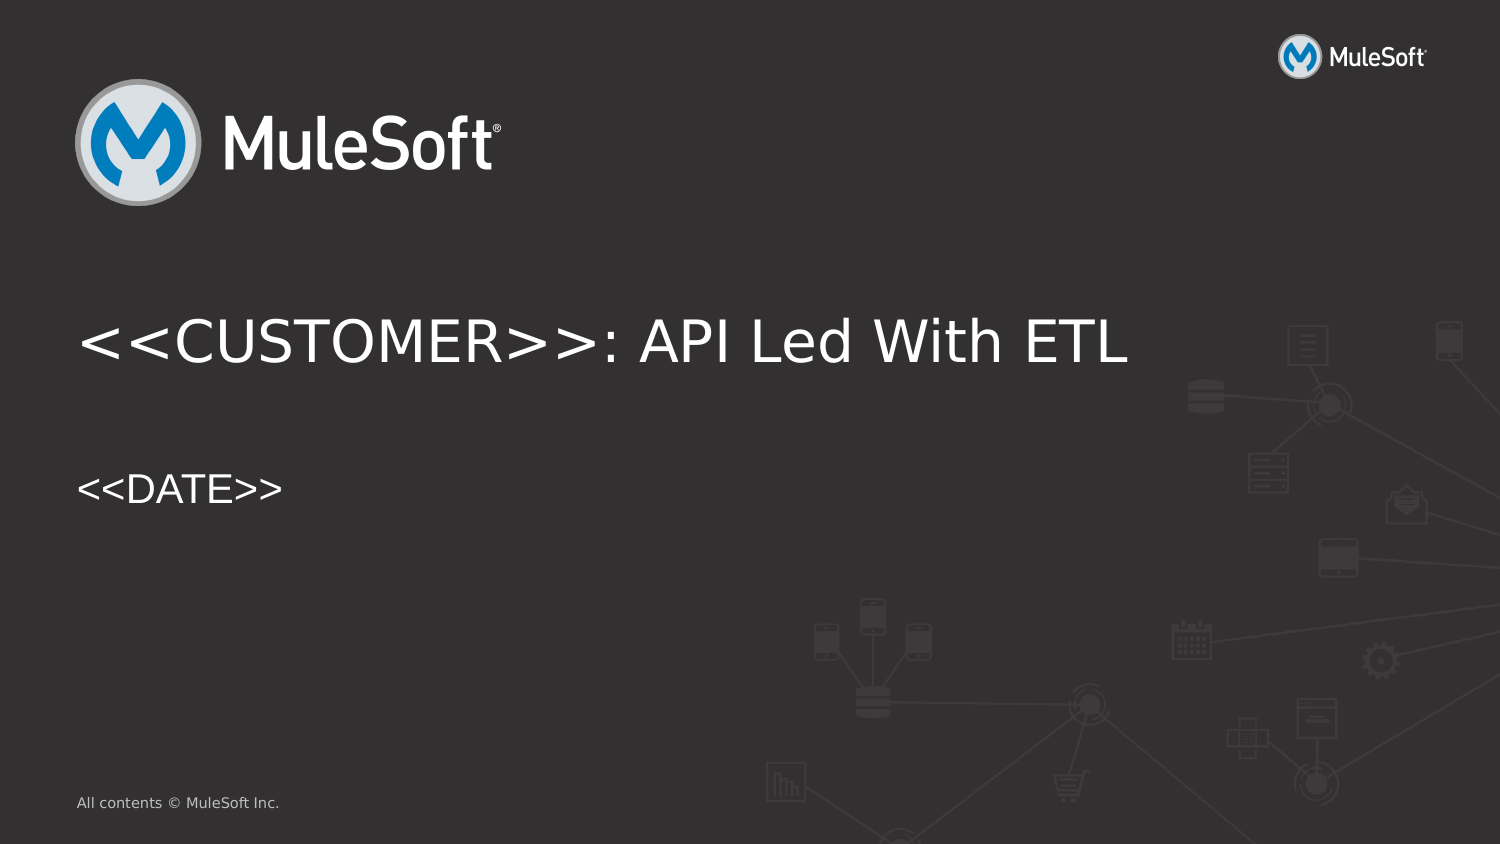

# <<CUSTOMER>>: API Led With ETL
<<DATE>>